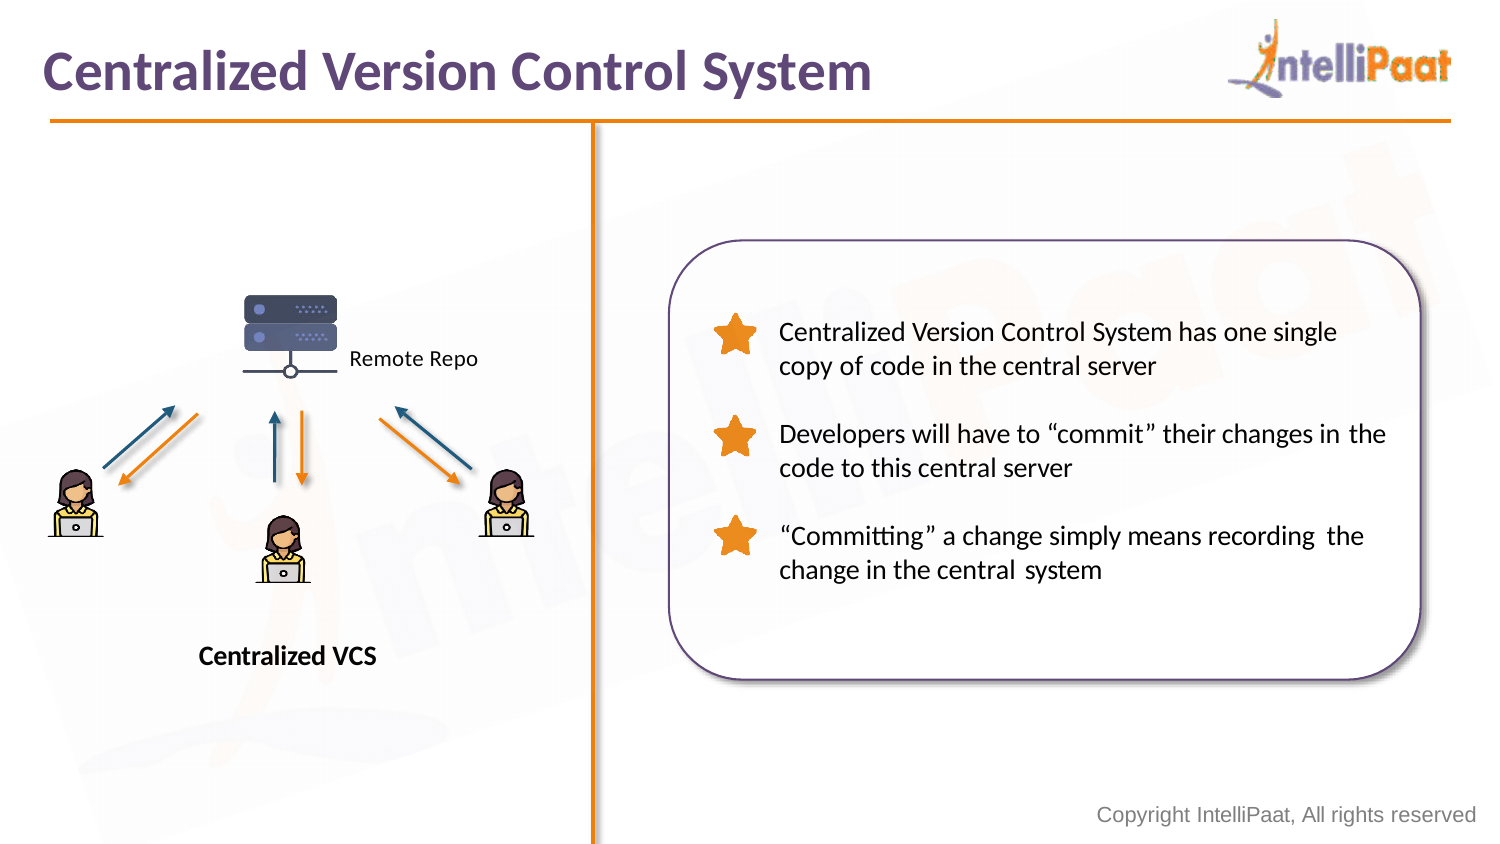

# Centralized Version Control System

Centralized Version Control System has one single
copy of code in the central server
Remote Repo

Developers will have to “commit” their changes in the
code to this central server

“Committing” a change simply means recording the
change in the central system

Centralized VCS
Copyright IntelliPaat, All rights reserved